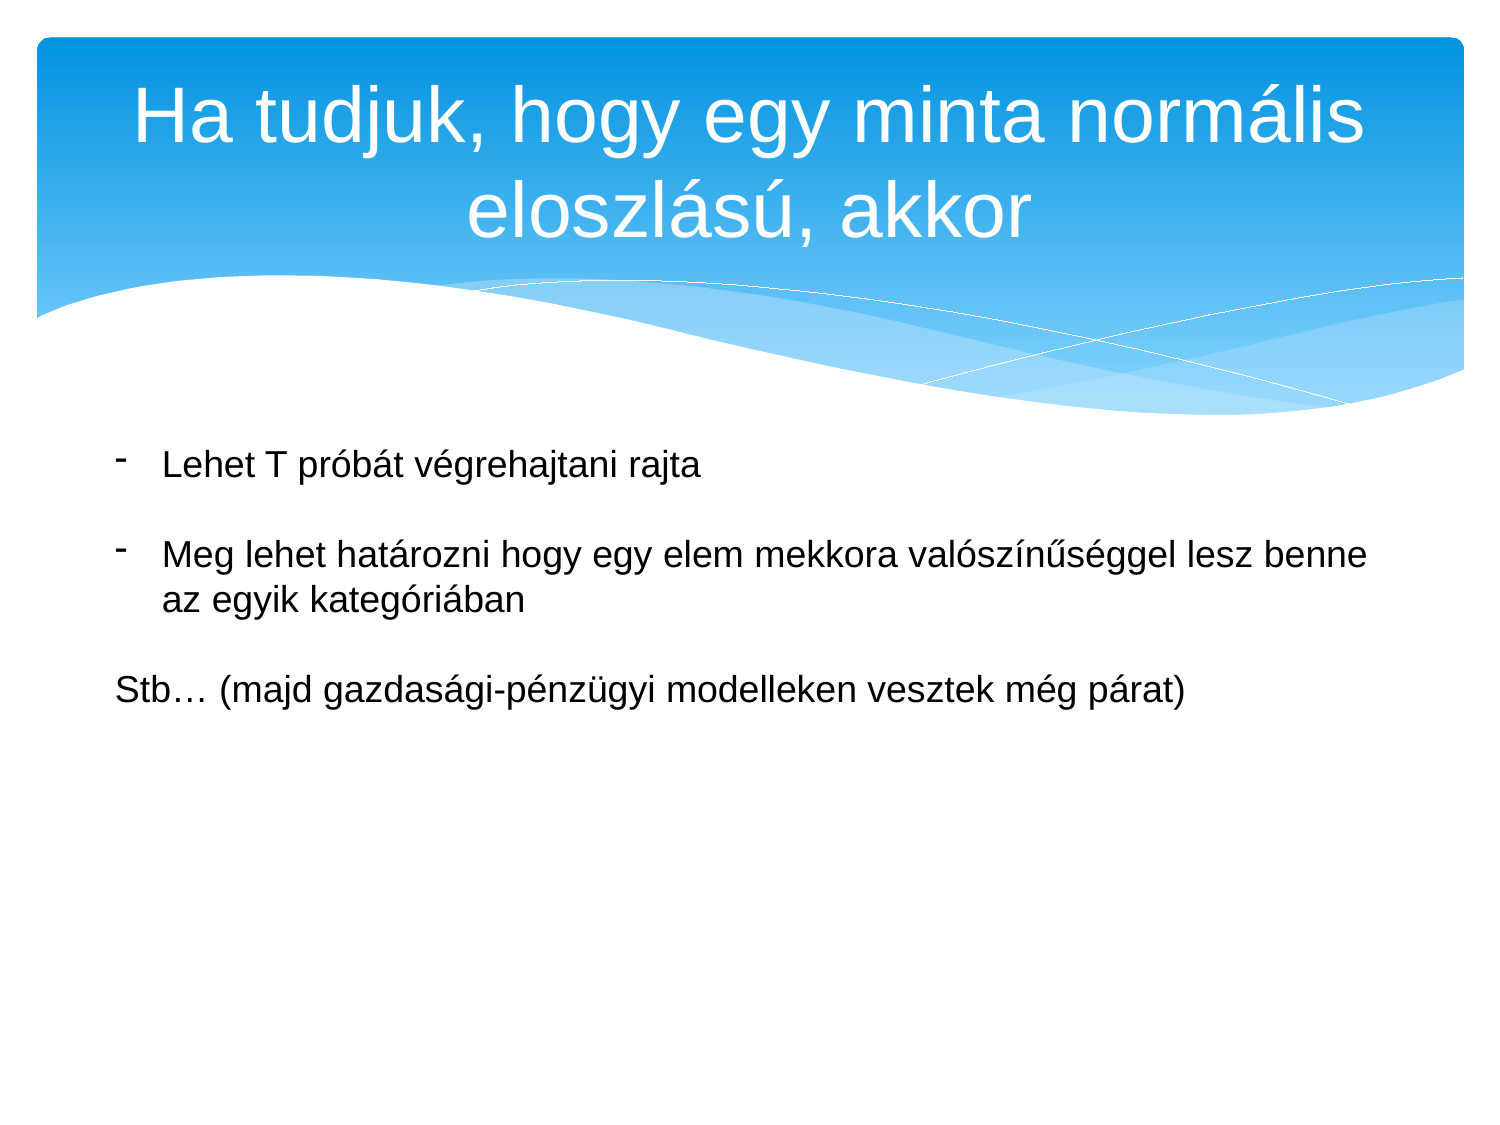

# Ha tudjuk, hogy egy minta normális eloszlású, akkor
Lehet T próbát végrehajtani rajta

Meg lehet határozni hogy egy elem mekkora valószínűséggel lesz benne az egyik kategóriában

Stb… (majd gazdasági-pénzügyi modelleken vesztek még párat)